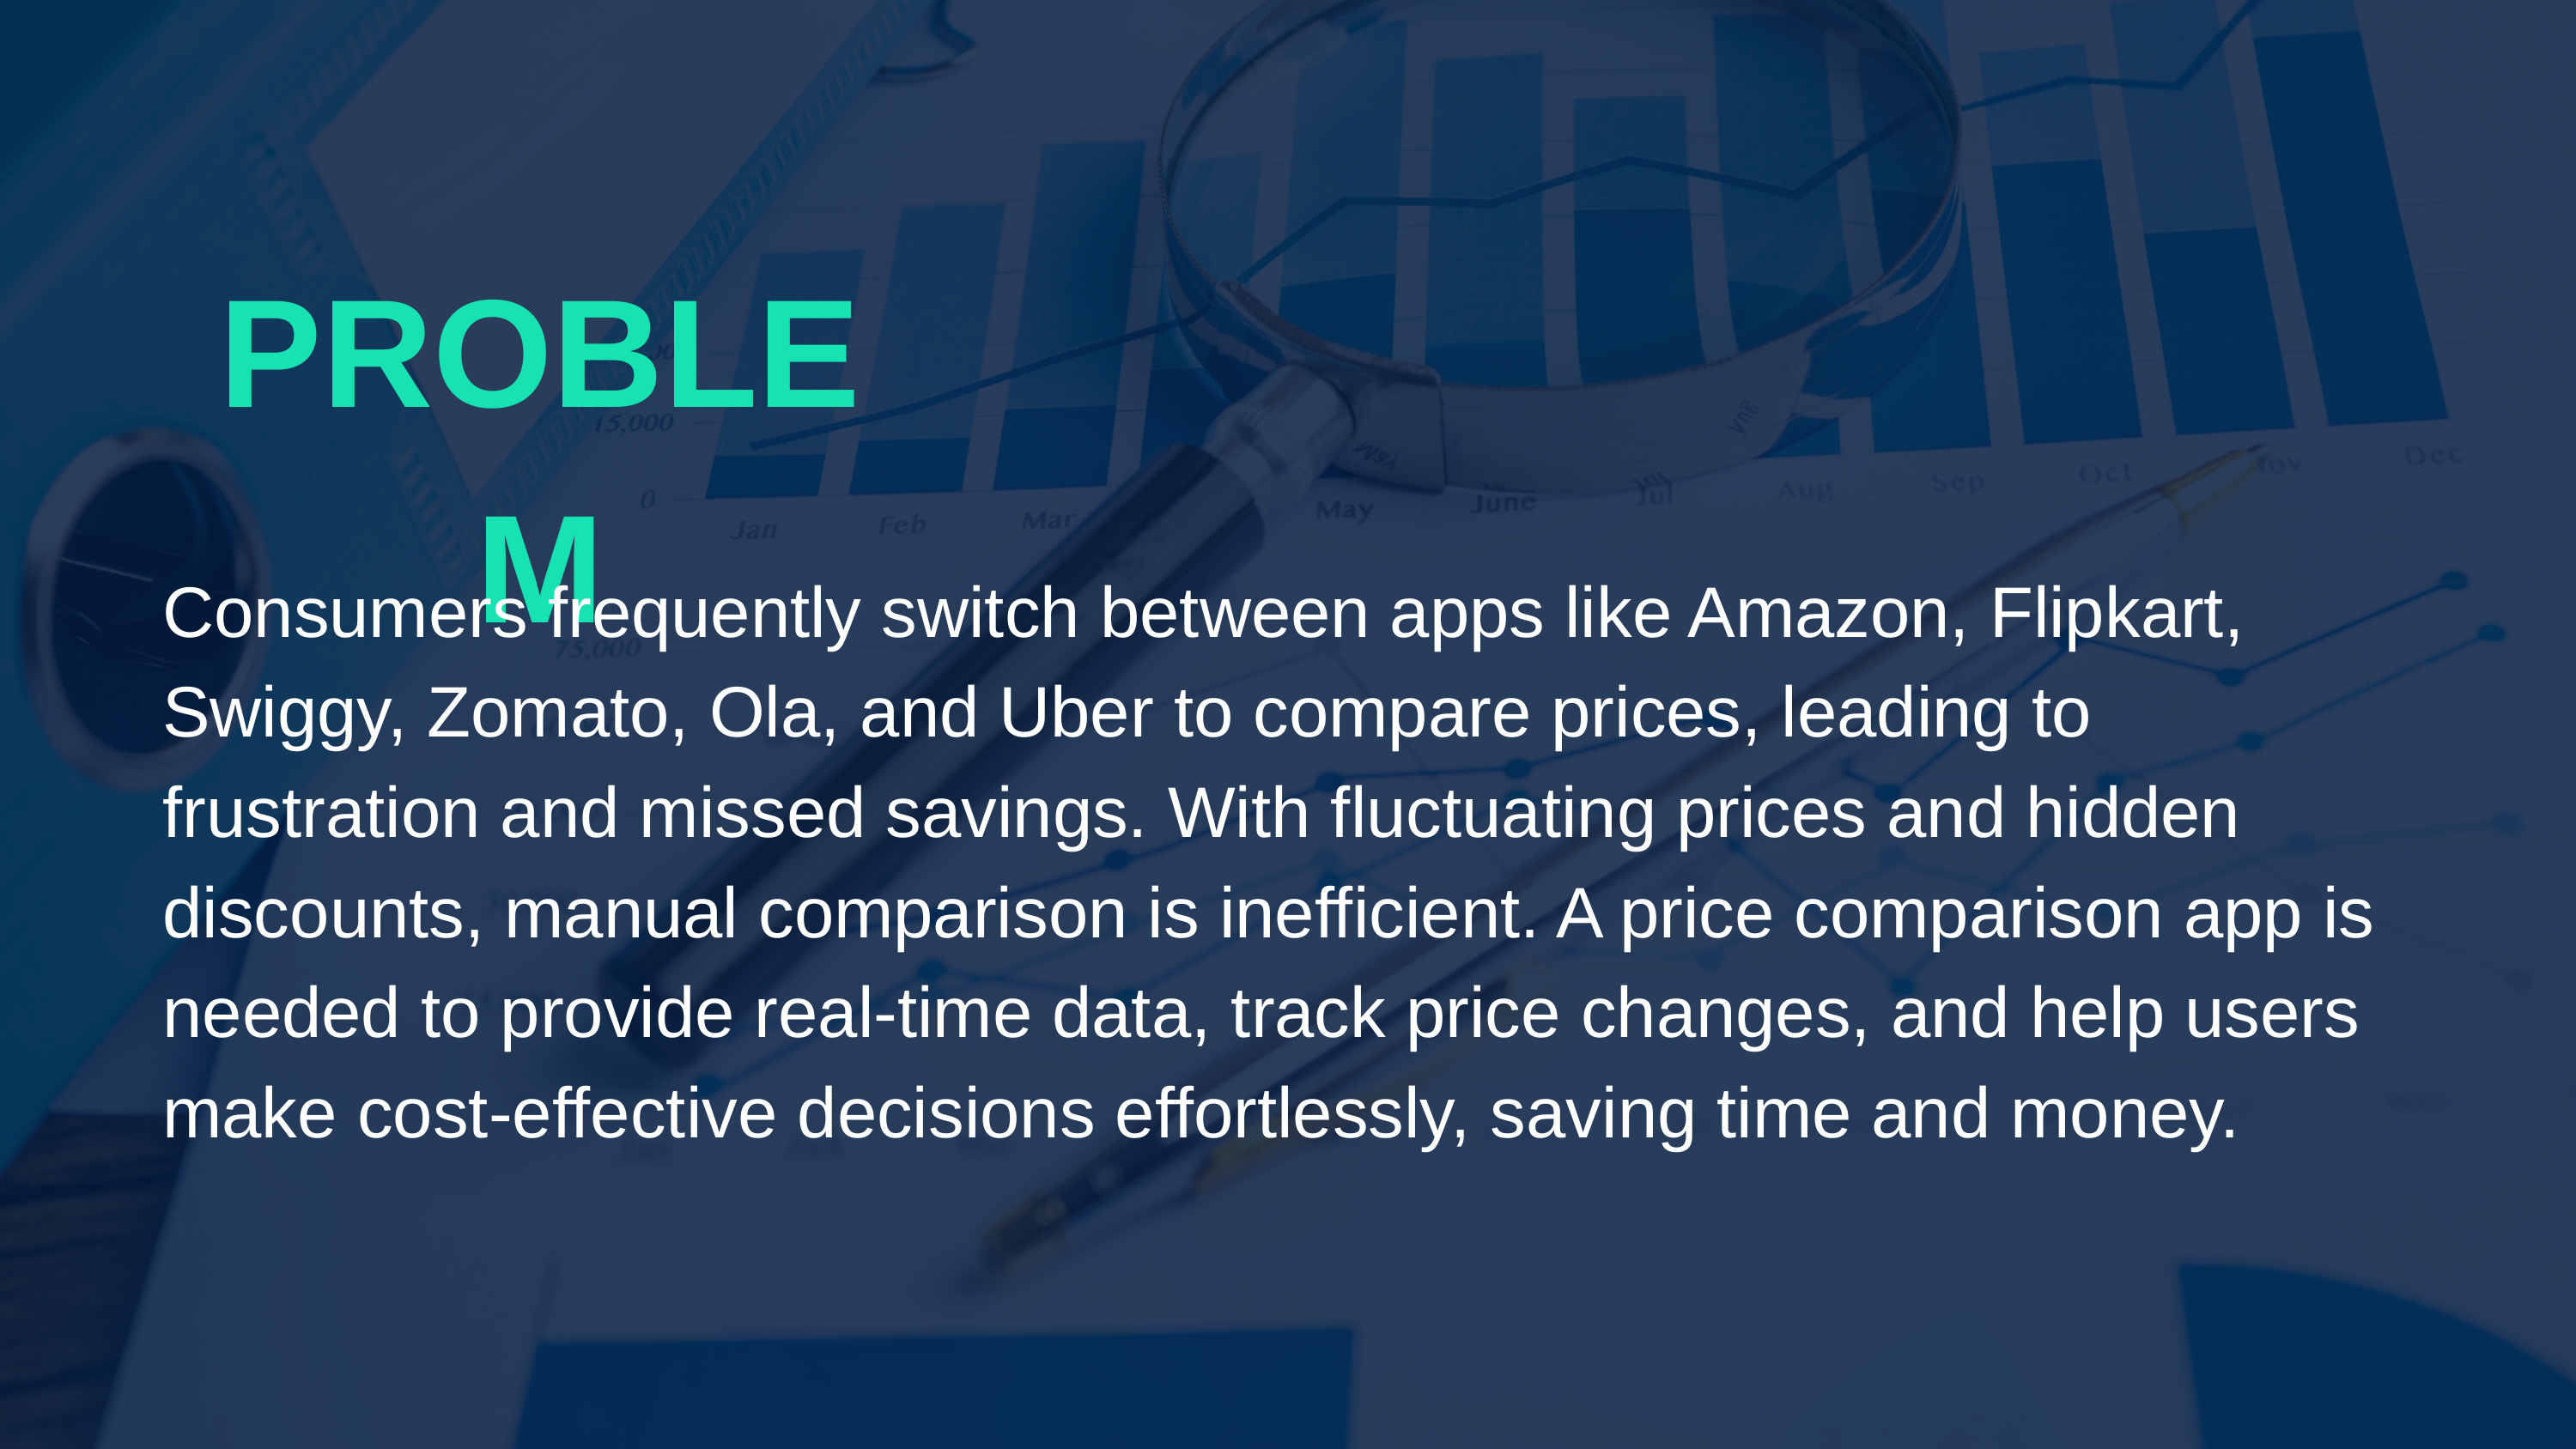

PROBLEM
Consumers frequently switch between apps like Amazon, Flipkart, Swiggy, Zomato, Ola, and Uber to compare prices, leading to frustration and missed savings. With fluctuating prices and hidden discounts, manual comparison is inefficient. A price comparison app is needed to provide real-time data, track price changes, and help users make cost-effective decisions effortlessly, saving time and money.